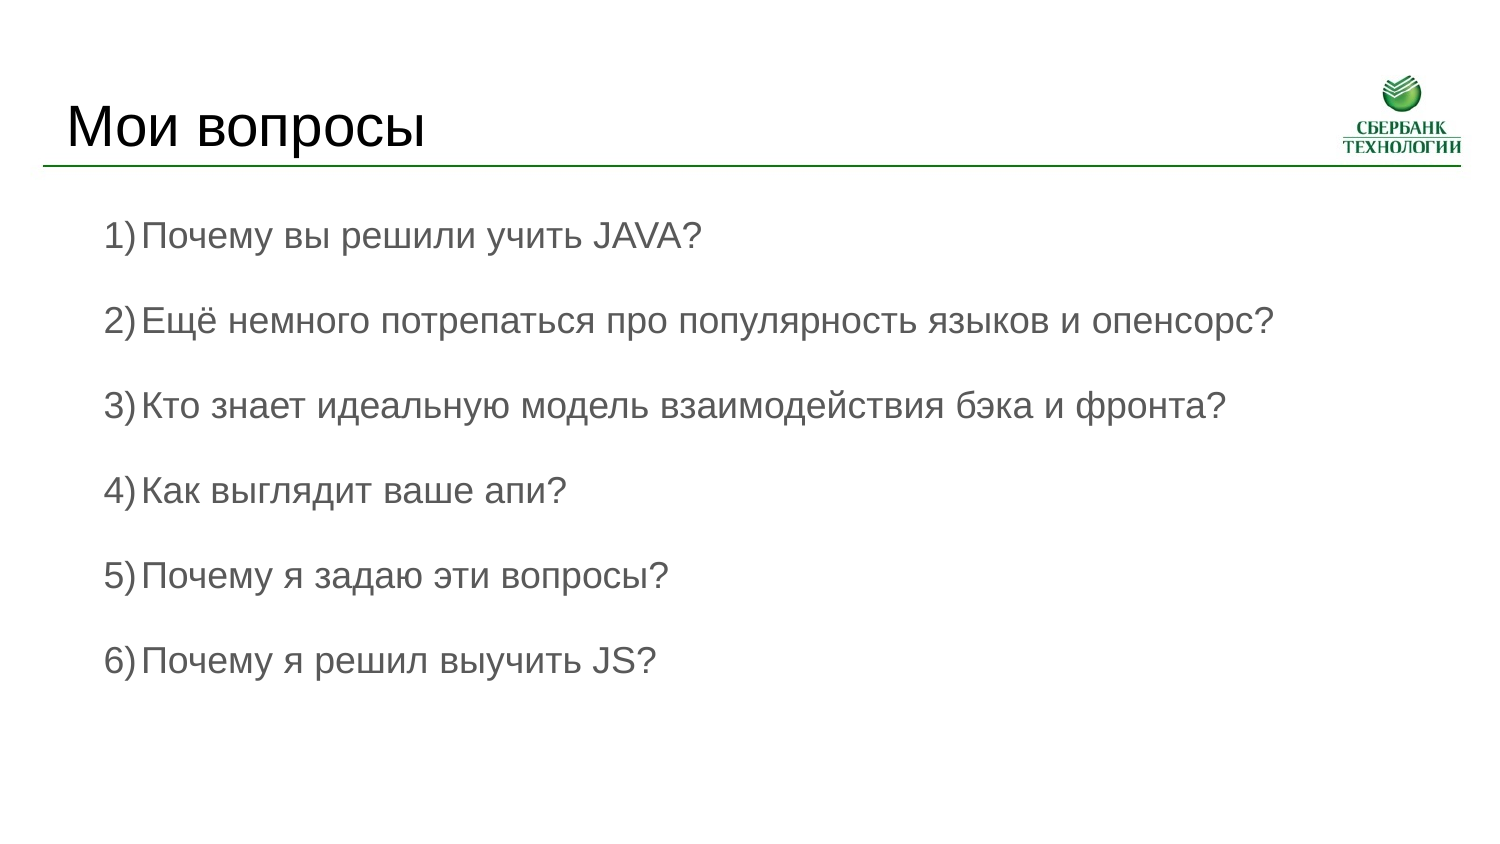

# Мои вопросы
Почему вы решили учить JAVA?
Ещё немного потрепаться про популярность языков и опенсорc?
Кто знает идеальную модель взаимодействия бэка и фронта?
Как выглядит ваше апи?
Почему я задаю эти вопросы?
Почему я решил выучить JS?